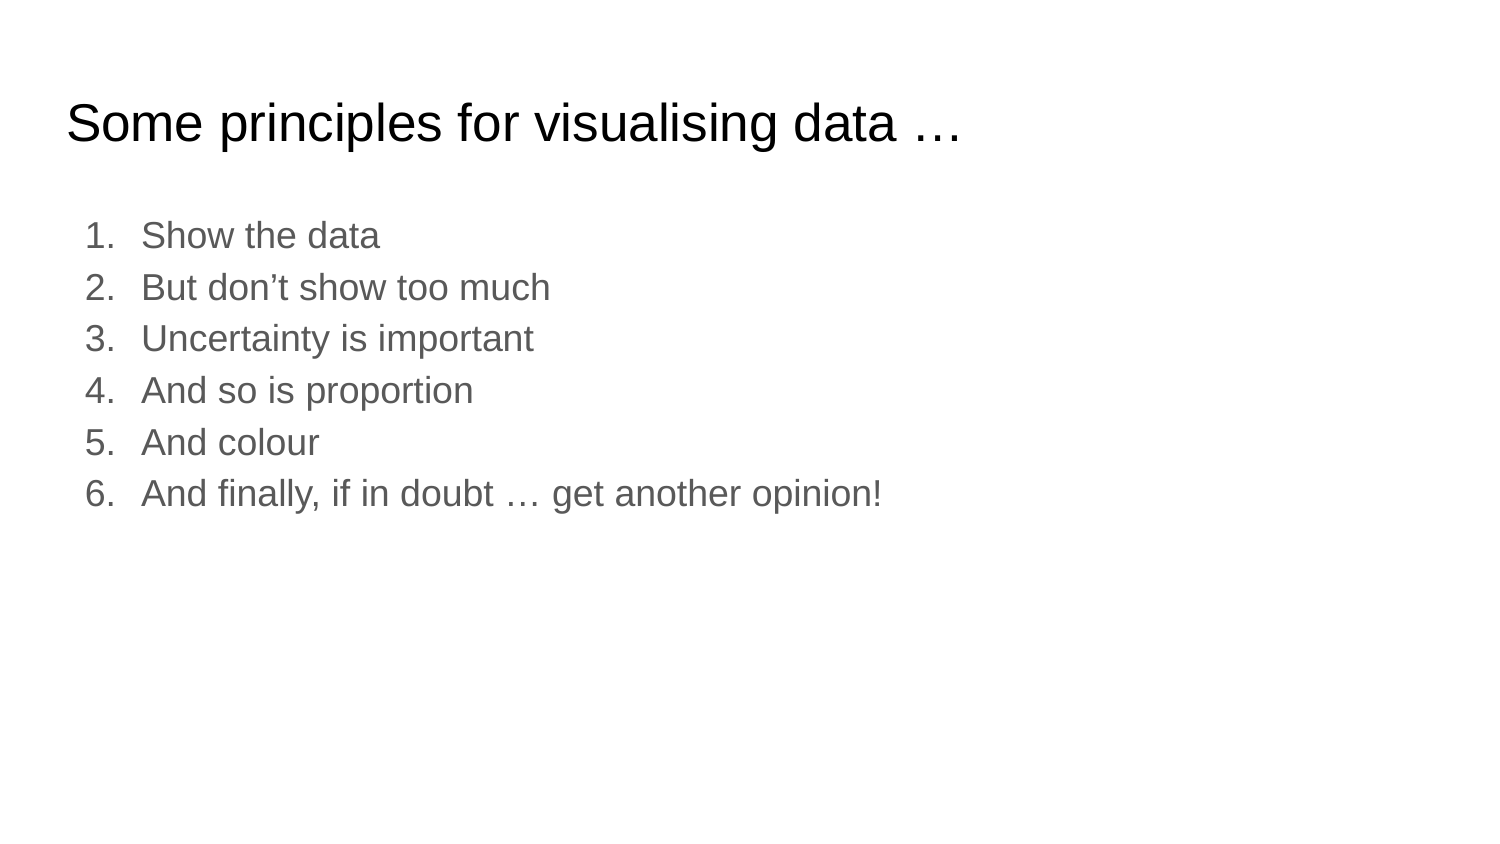

# Some principles for visualising data …
Show the data
But don’t show too much
Uncertainty is important
And so is proportion
And colour
And finally, if in doubt … get another opinion!